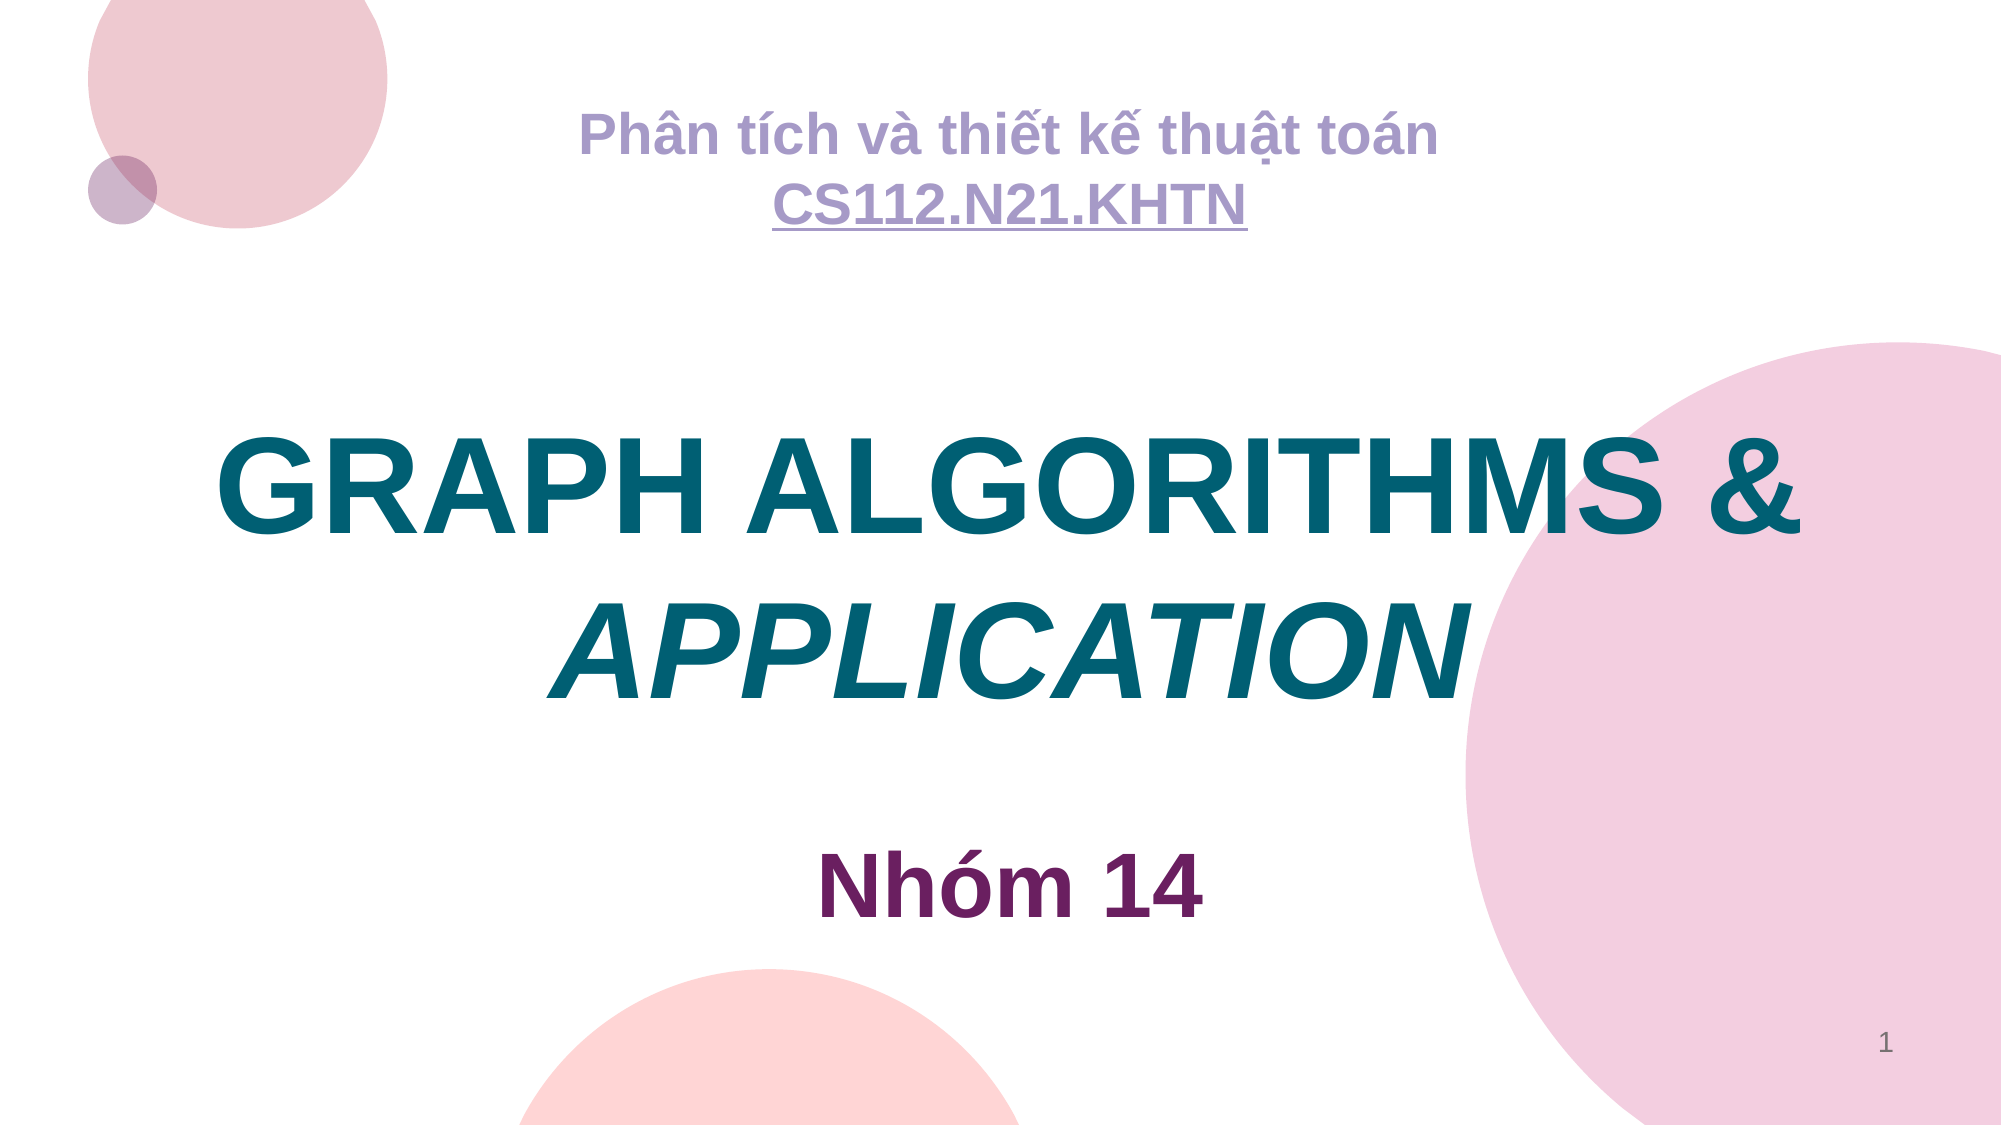

# Phân tích và thiết kế thuật toán CS112.N21.KHTN GRAPH ALGORITHMS & APPLICATION Nhóm 14
1